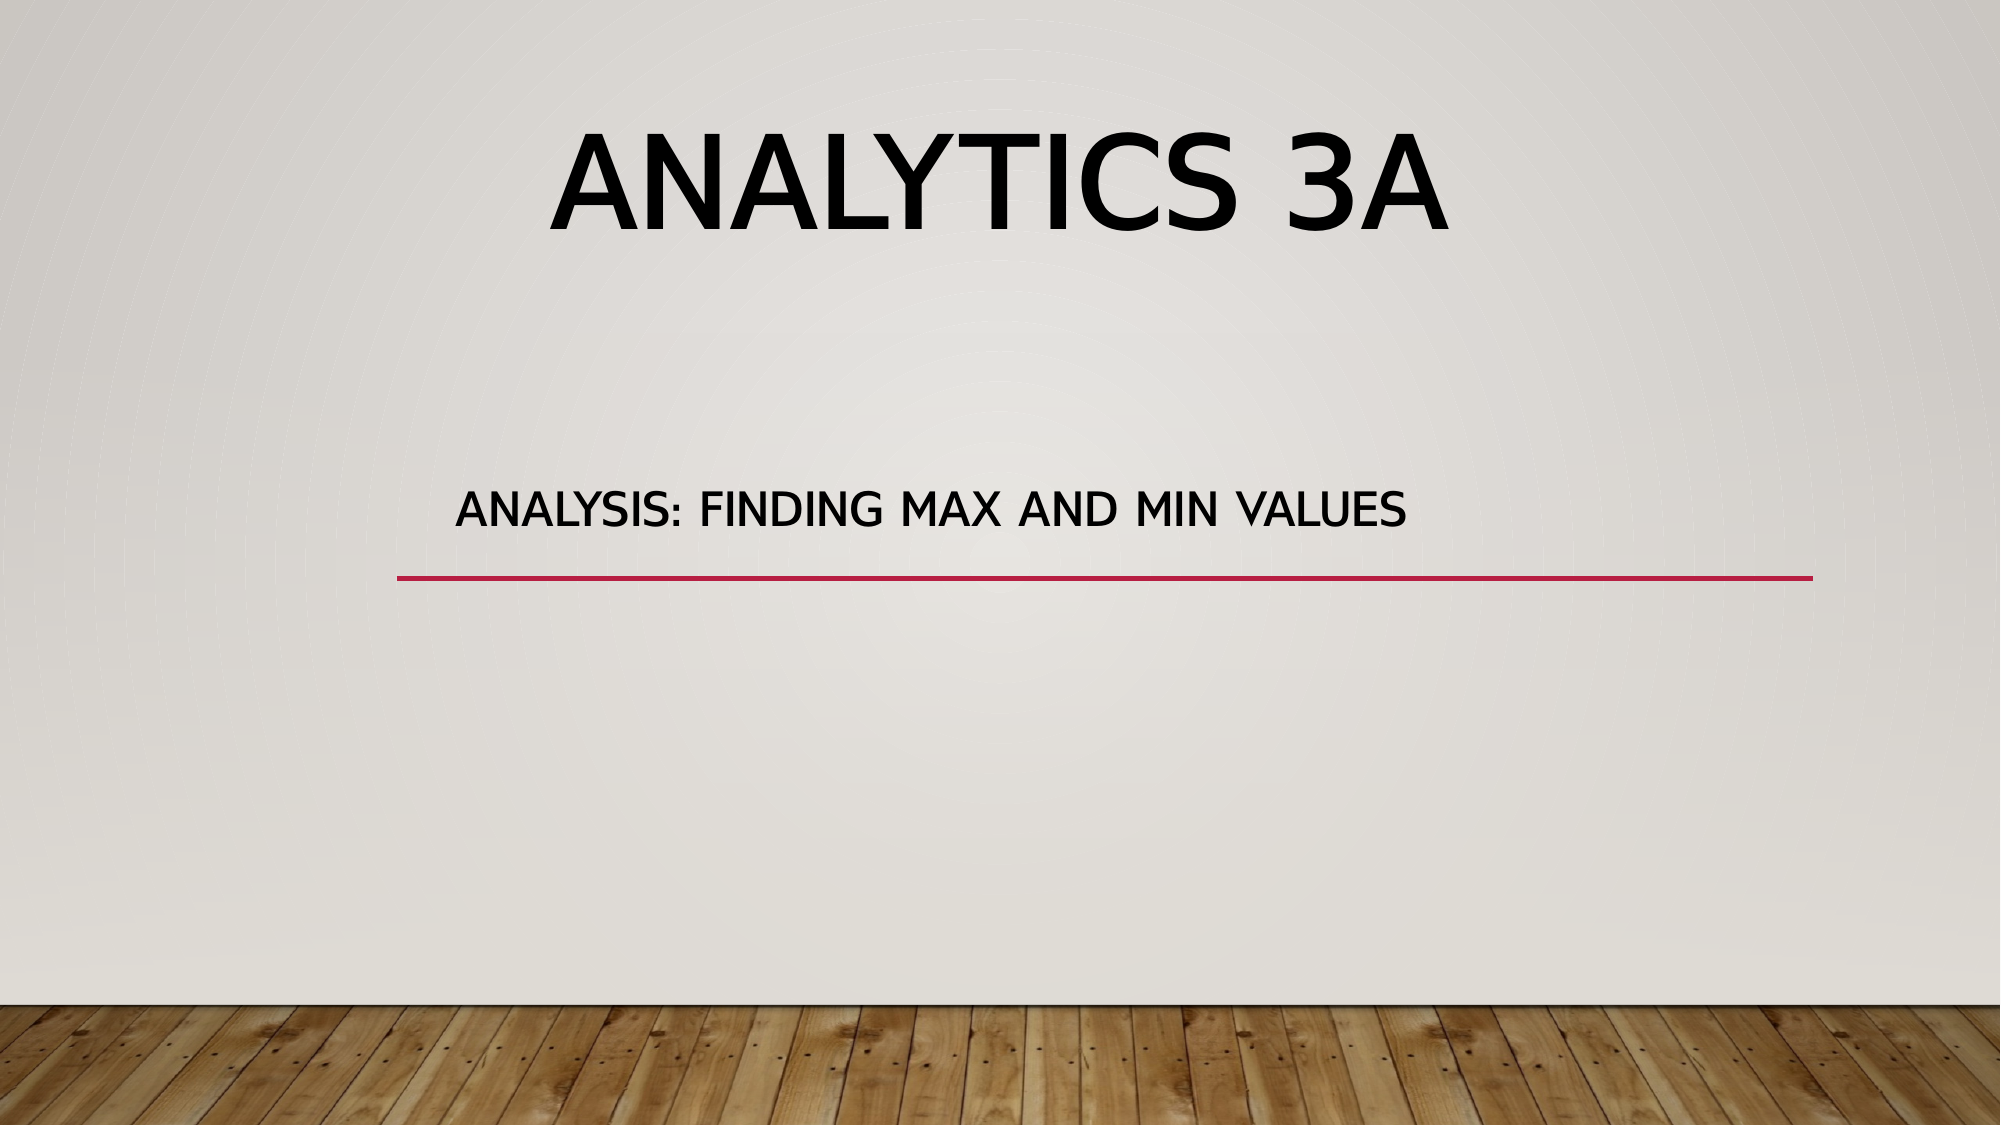

# Analytics 3a
Analysis: Finding Max and Min Values